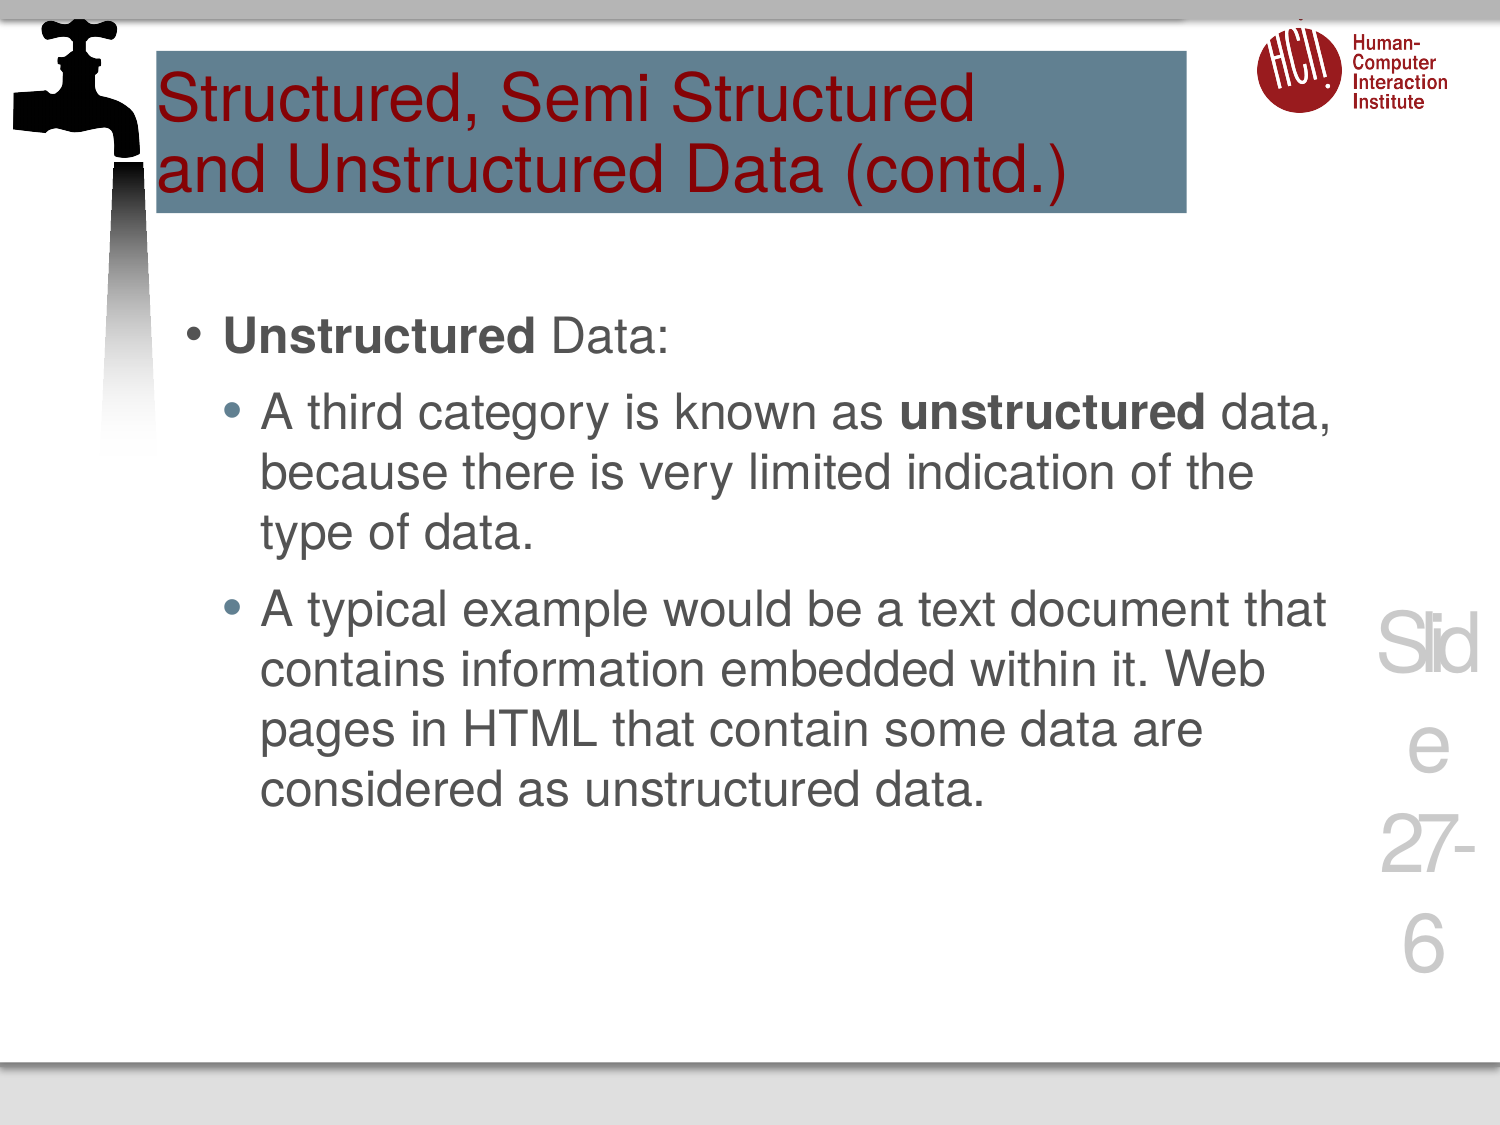

# Structured, Semi Structured and Unstructured Data (contd.)
Unstructured Data:
A third category is known as unstructured data, because there is very limited indication of the type of data.
A typical example would be a text document that contains information embedded within it. Web pages in HTML that contain some data are considered as unstructured data.
Slide 27- 6